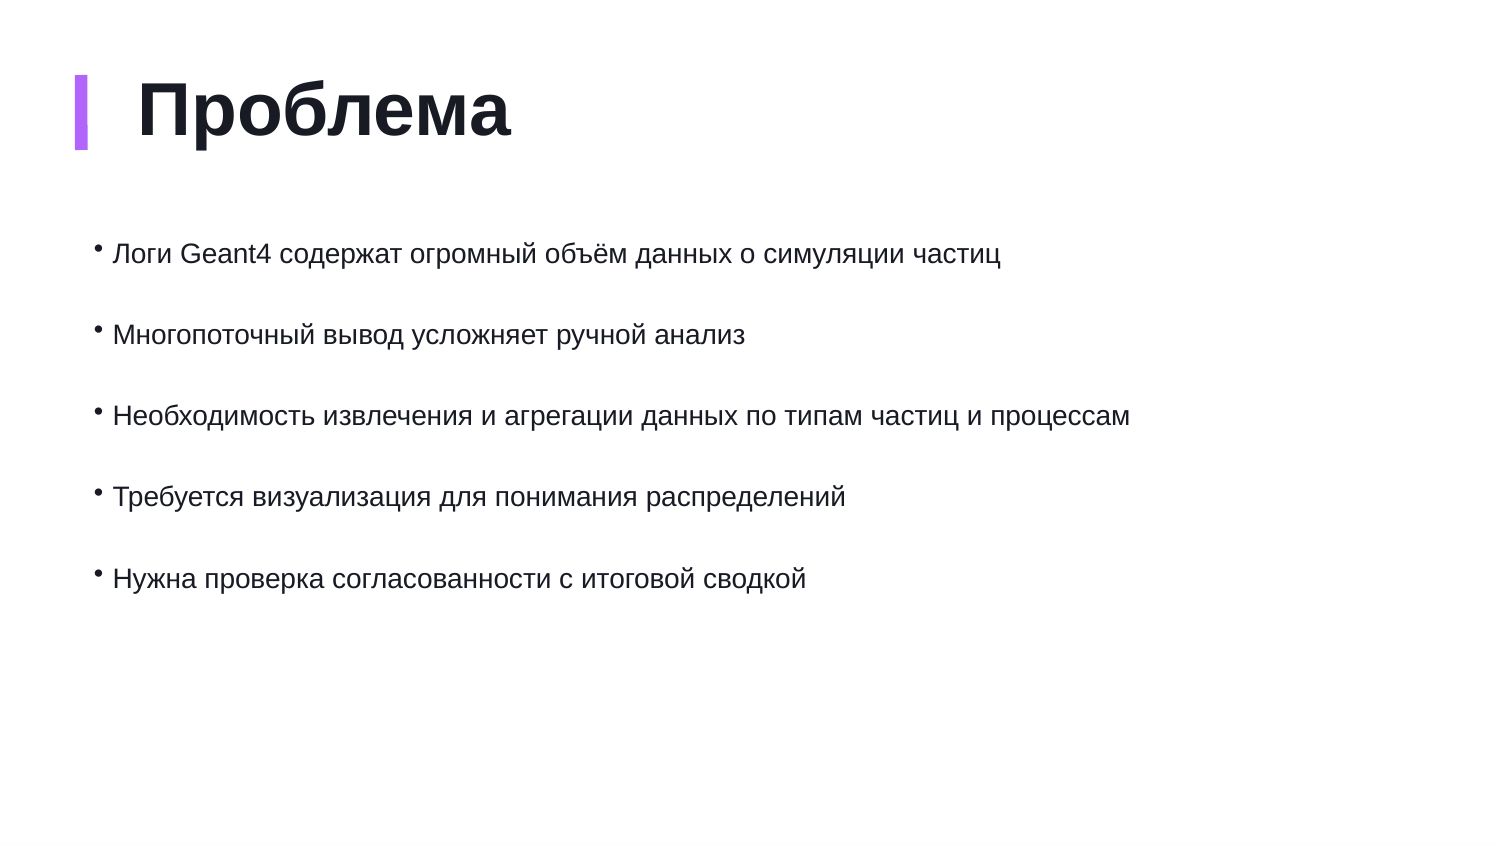

Проблема
Логи Geant4 содержат огромный объём данных о симуляции частиц
Многопоточный вывод усложняет ручной анализ
Необходимость извлечения и агрегации данных по типам частиц и процессам
Требуется визуализация для понимания распределений
Нужна проверка согласованности с итоговой сводкой